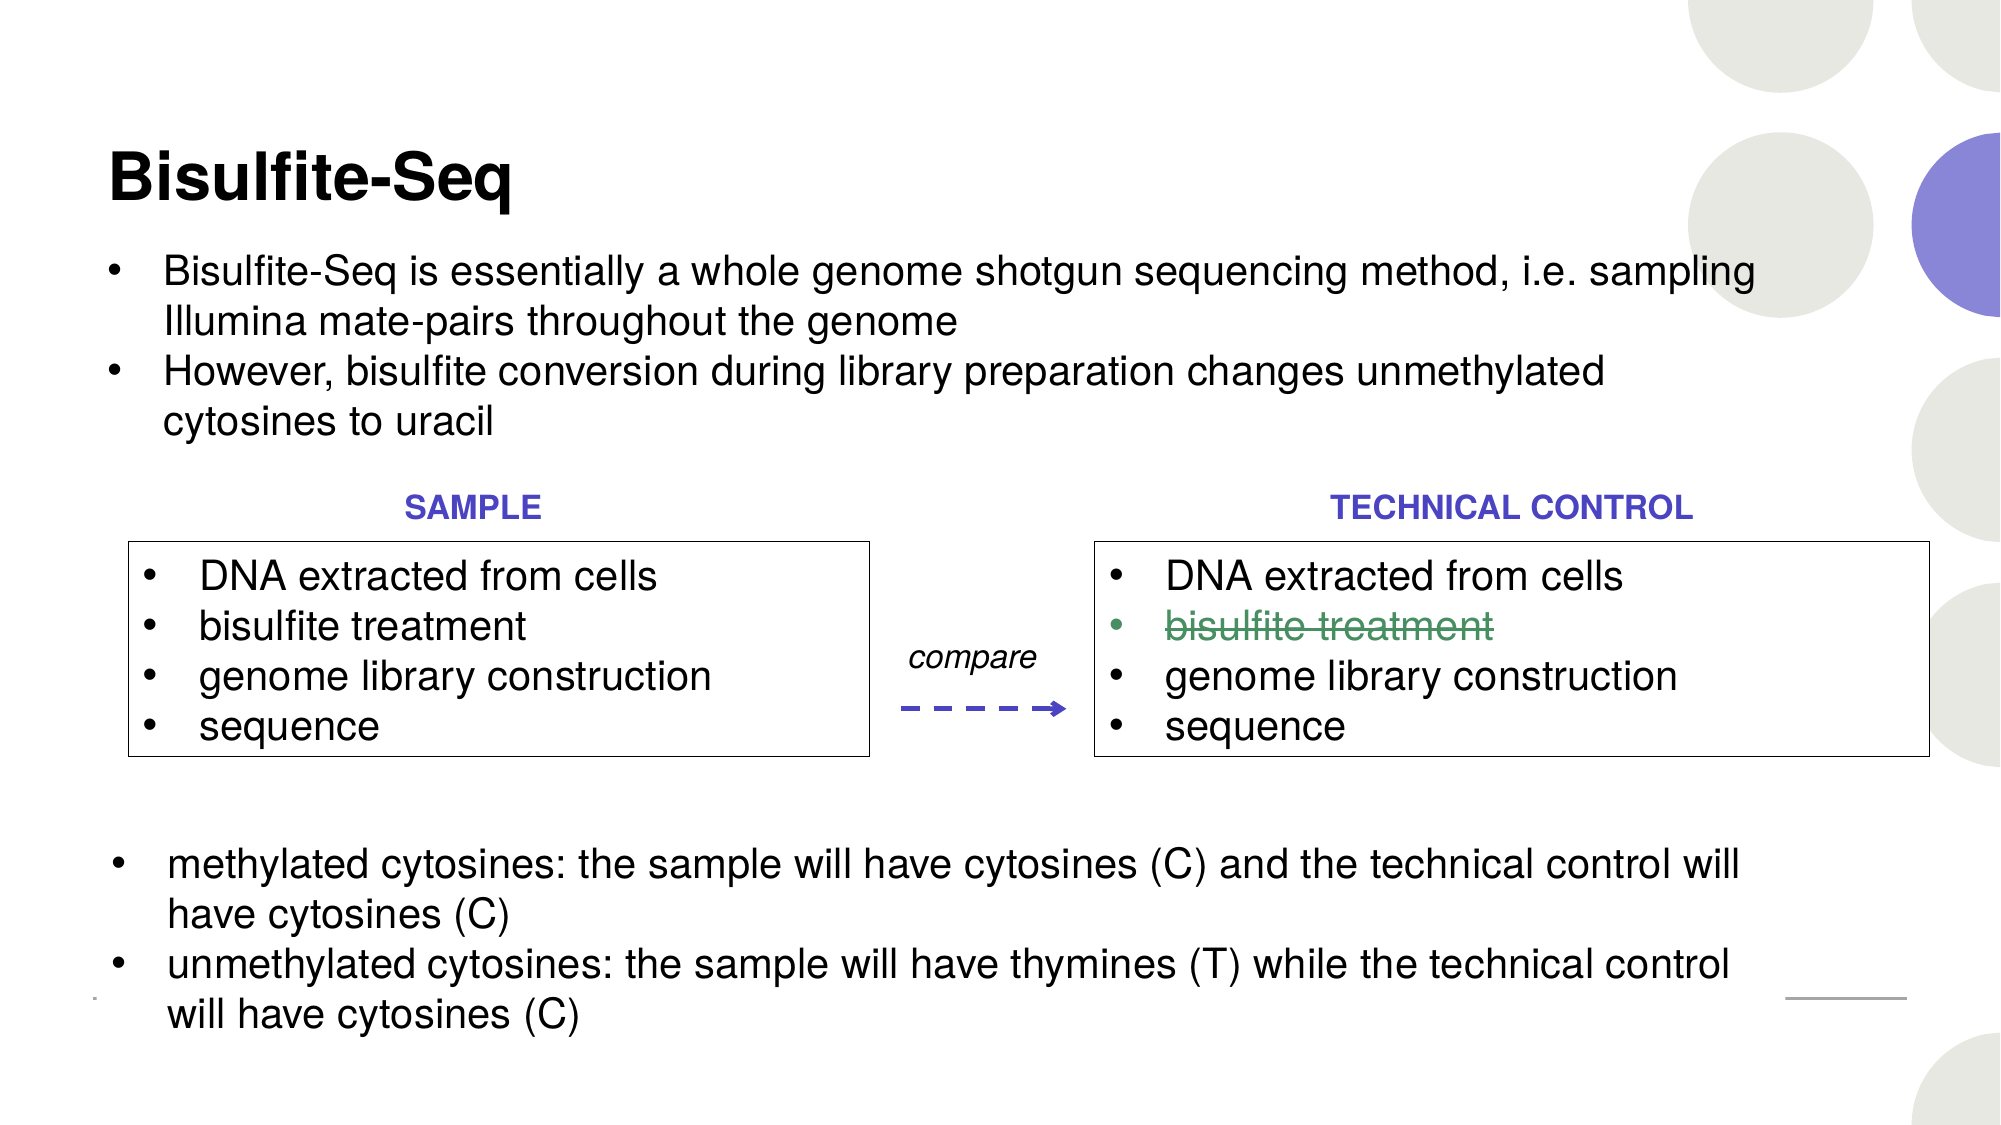

# Bisulfite-Seq
Bisulfite-Seq is essentially a whole genome shotgun sequencing method, i.e. sampling Illumina mate-pairs throughout the genome
However, bisulfite conversion during library preparation changes unmethylated cytosines to uracil
SAMPLE
TECHNICAL CONTROL
DNA extracted from cells
bisulfite treatment
genome library construction
sequence
DNA extracted from cells
bisulfite treatment
genome library construction
sequence
compare
methylated cytosines: the sample will have cytosines (C) and the technical control will have cytosines (C)
unmethylated cytosines: the sample will have thymines (T) while the technical control will have cytosines (C)